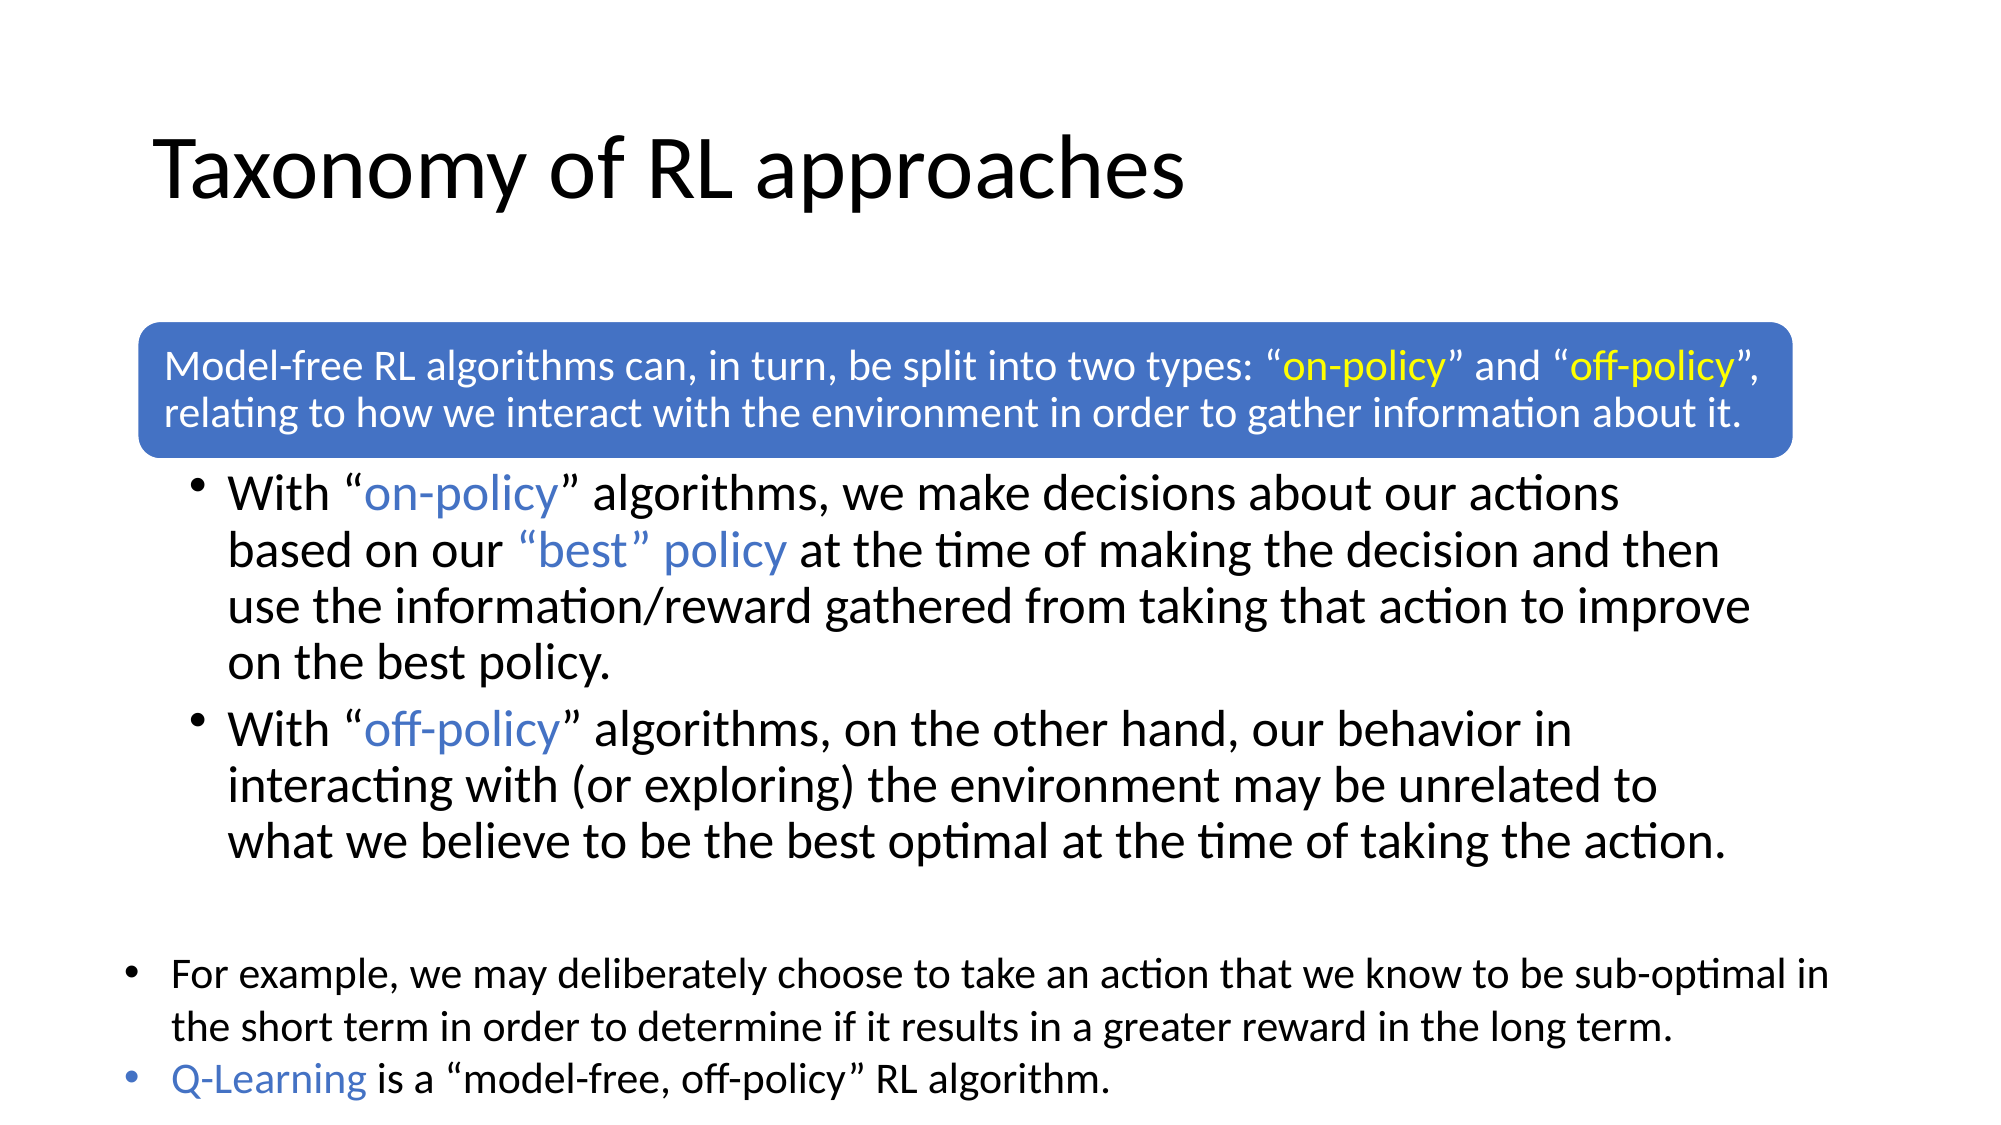

# Taxonomy of RL approaches
Model-free RL algorithms can, in turn, be split into two types: “on-policy” and “off-policy”, relating to how we interact with the environment in order to gather information about it.
With “on-policy” algorithms, we make decisions about our actions based on our “best” policy at the time of making the decision and then use the information/reward gathered from taking that action to improve on the best policy.
With “off-policy” algorithms, on the other hand, our behavior in interacting with (or exploring) the environment may be unrelated to what we believe to be the best optimal at the time of taking the action.
For example, we may deliberately choose to take an action that we know to be sub-optimal in the short term in order to determine if it results in a greater reward in the long term.
Q-Learning is a “model-free, off-policy” RL algorithm.